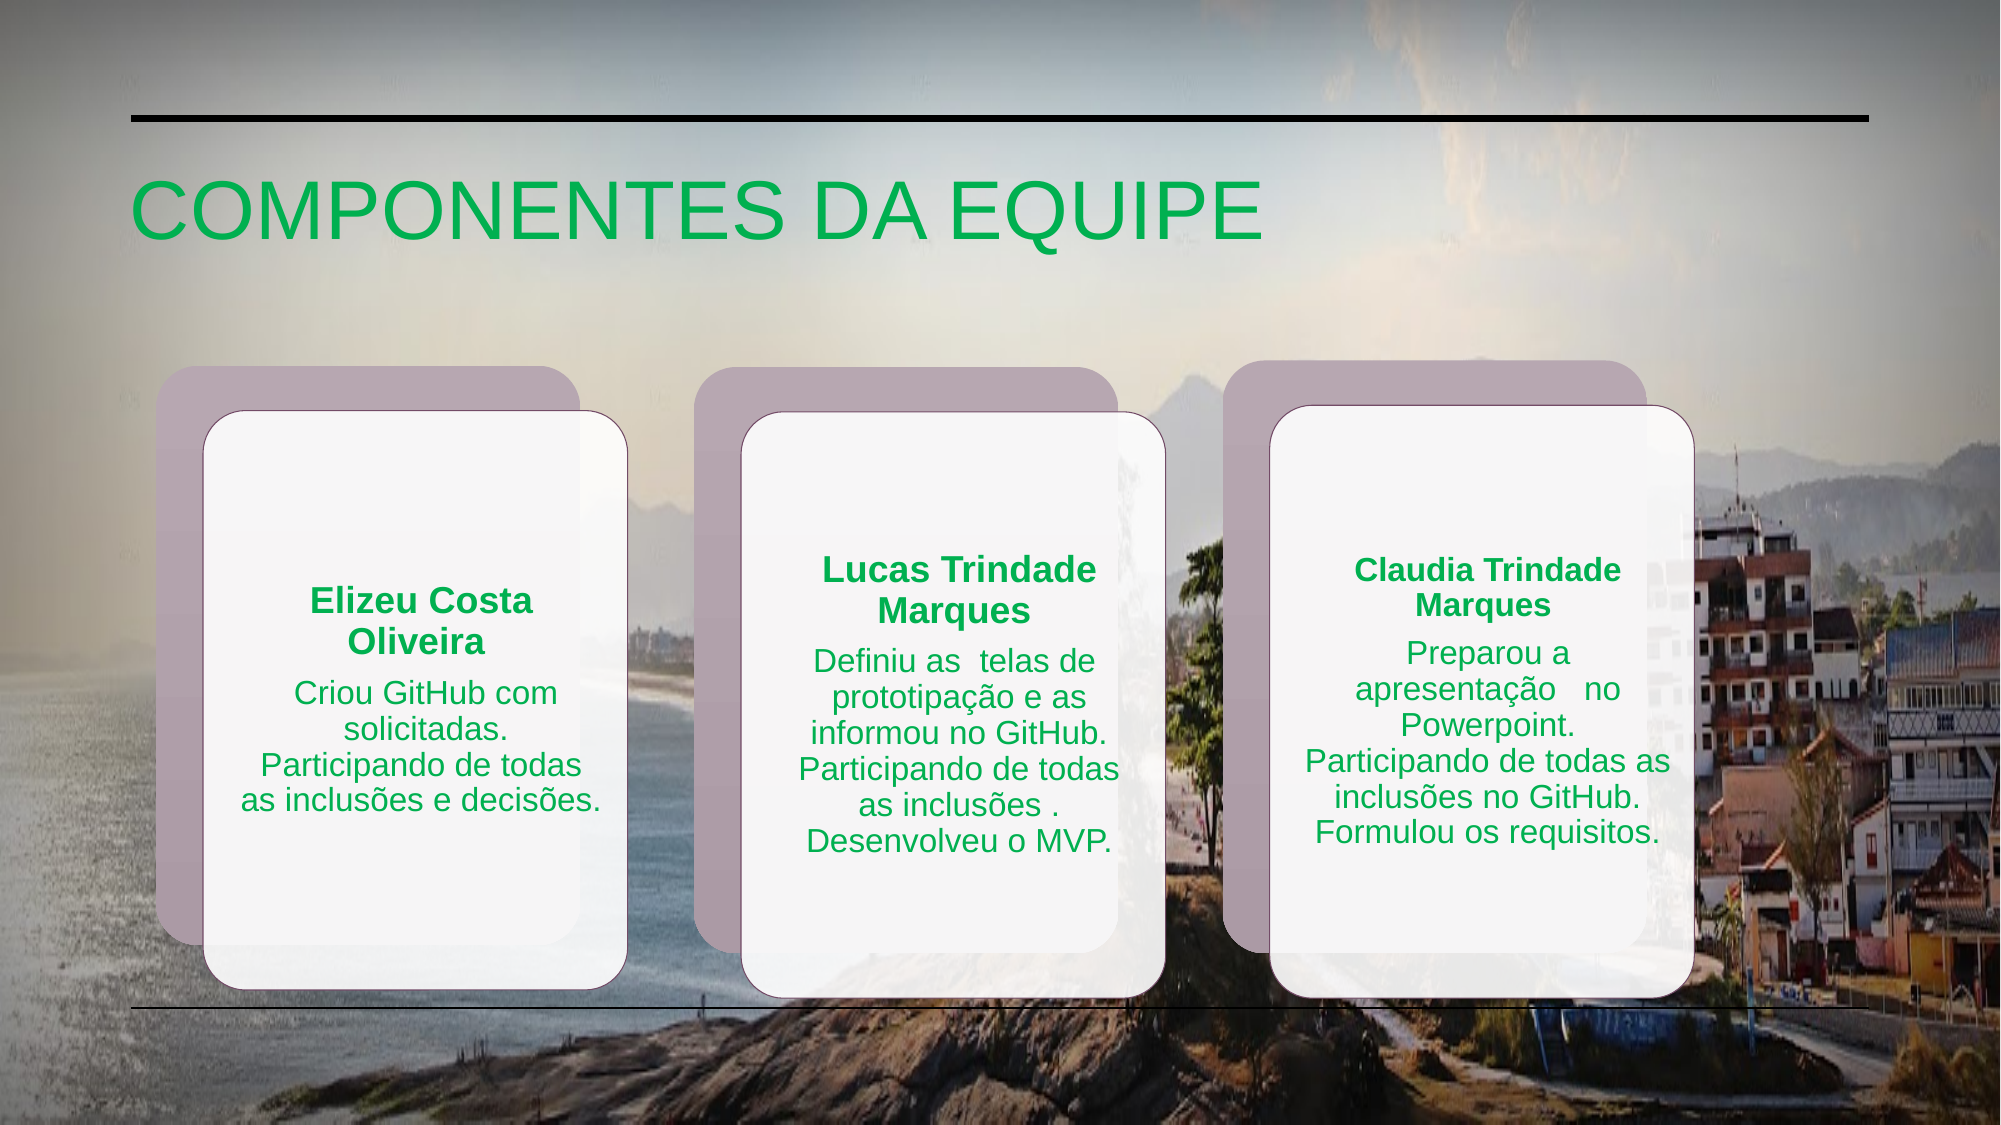

# Componentes da equipe
Elizeu Costa Oliveira
 Criou GitHub com  solicitadas. Participando de todas as inclusões e decisões.
Lucas Trindade Marques
Definiu as  telas de  prototipação e as informou no GitHub. Participando de todas as inclusões . Desenvolveu o MVP.
Claudia Trindade Marques
Preparou a apresentação   no Powerpoint. Participando de todas as inclusões no GitHub. Formulou os requisitos.